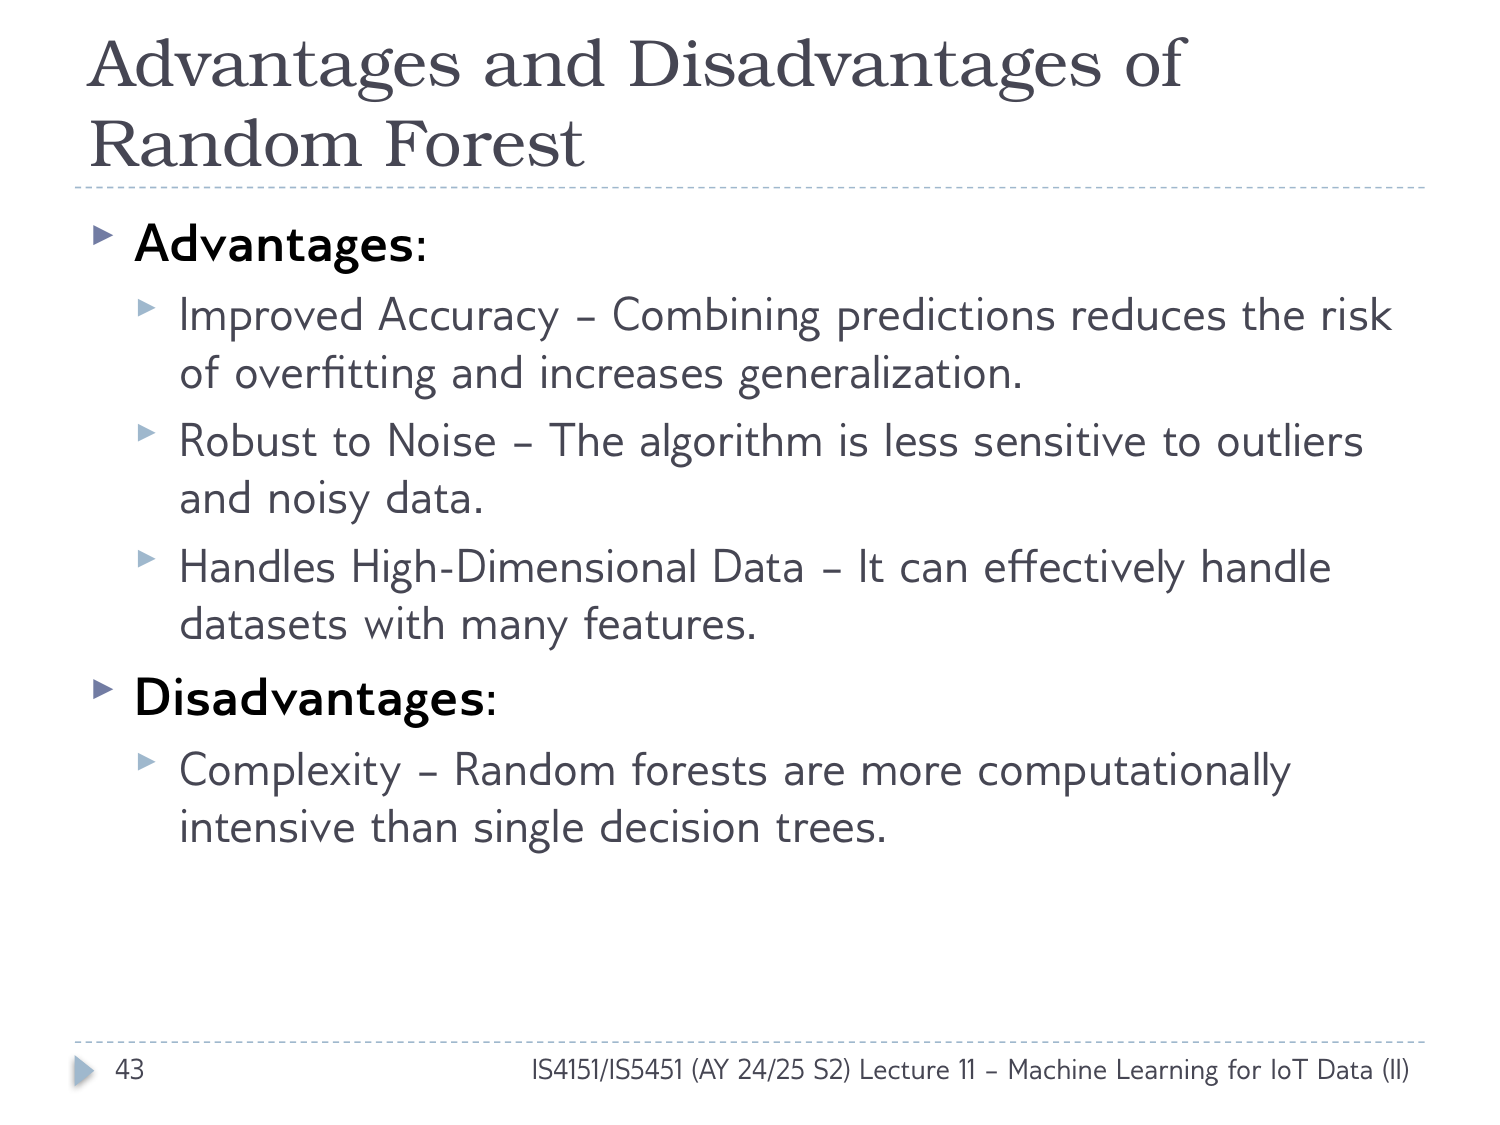

# Advantages and Disadvantages of Random Forest
Advantages:
Improved Accuracy – Combining predictions reduces the risk of overfitting and increases generalization.
Robust to Noise – The algorithm is less sensitive to outliers and noisy data.
Handles High-Dimensional Data – It can effectively handle datasets with many features.
Disadvantages:
Complexity – Random forests are more computationally intensive than single decision trees.
43
IS4151/IS5451 (AY 24/25 S2) Lecture 11 – Machine Learning for IoT Data (II)